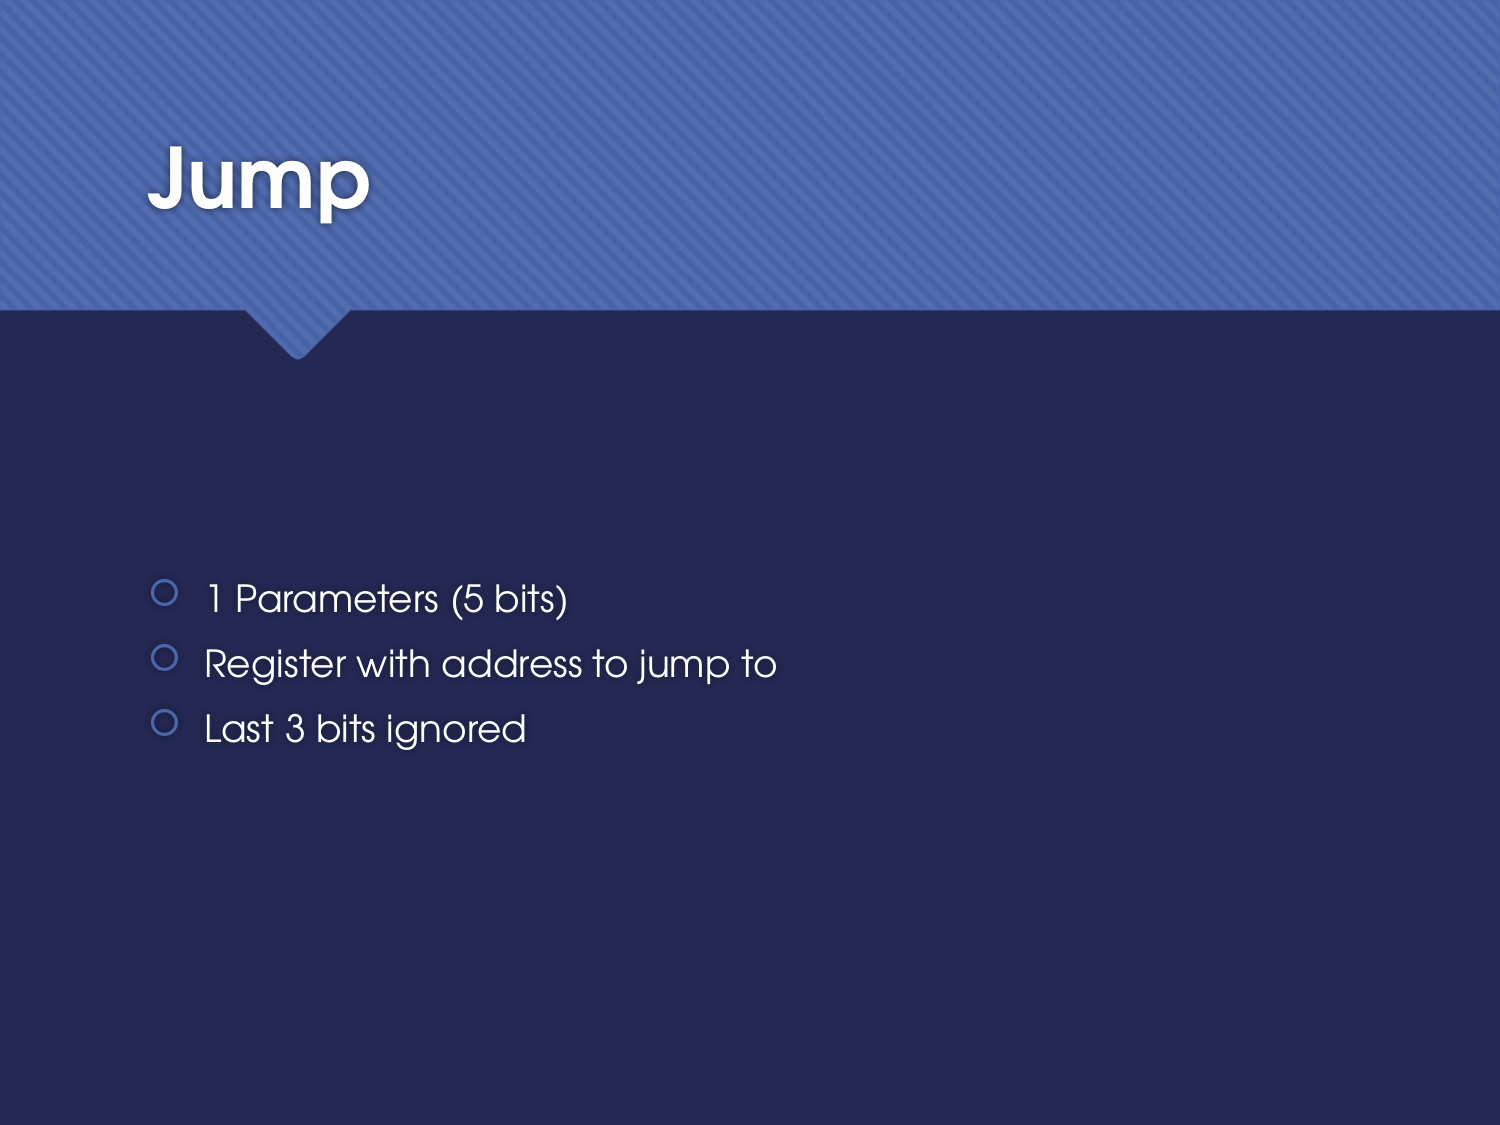

# Jump
1 Parameters (5 bits)
Register with address to jump to
Last 3 bits ignored